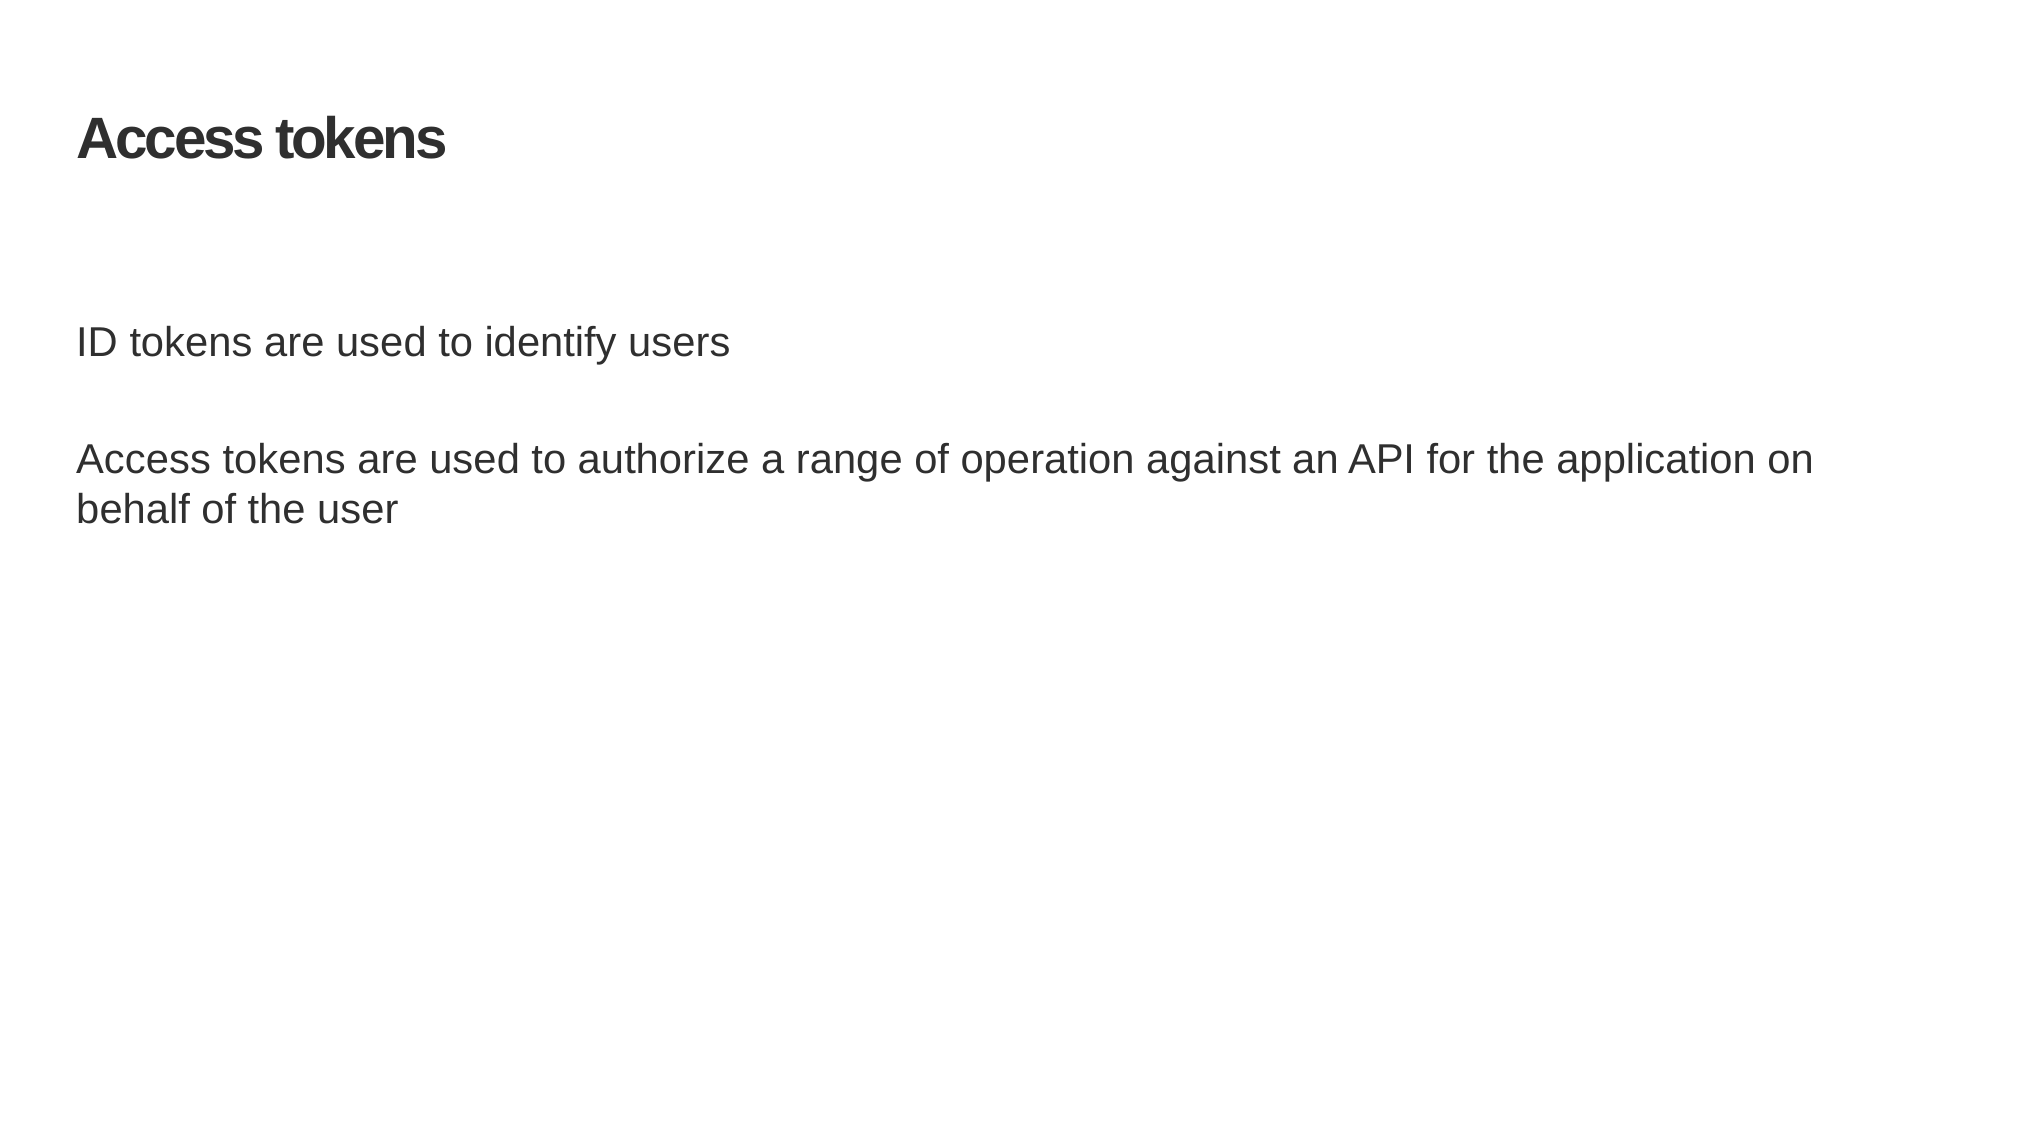

# Access tokens
ID tokens are used to identify users

Access tokens are used to authorize a range of operation against an API for the application on behalf of the user